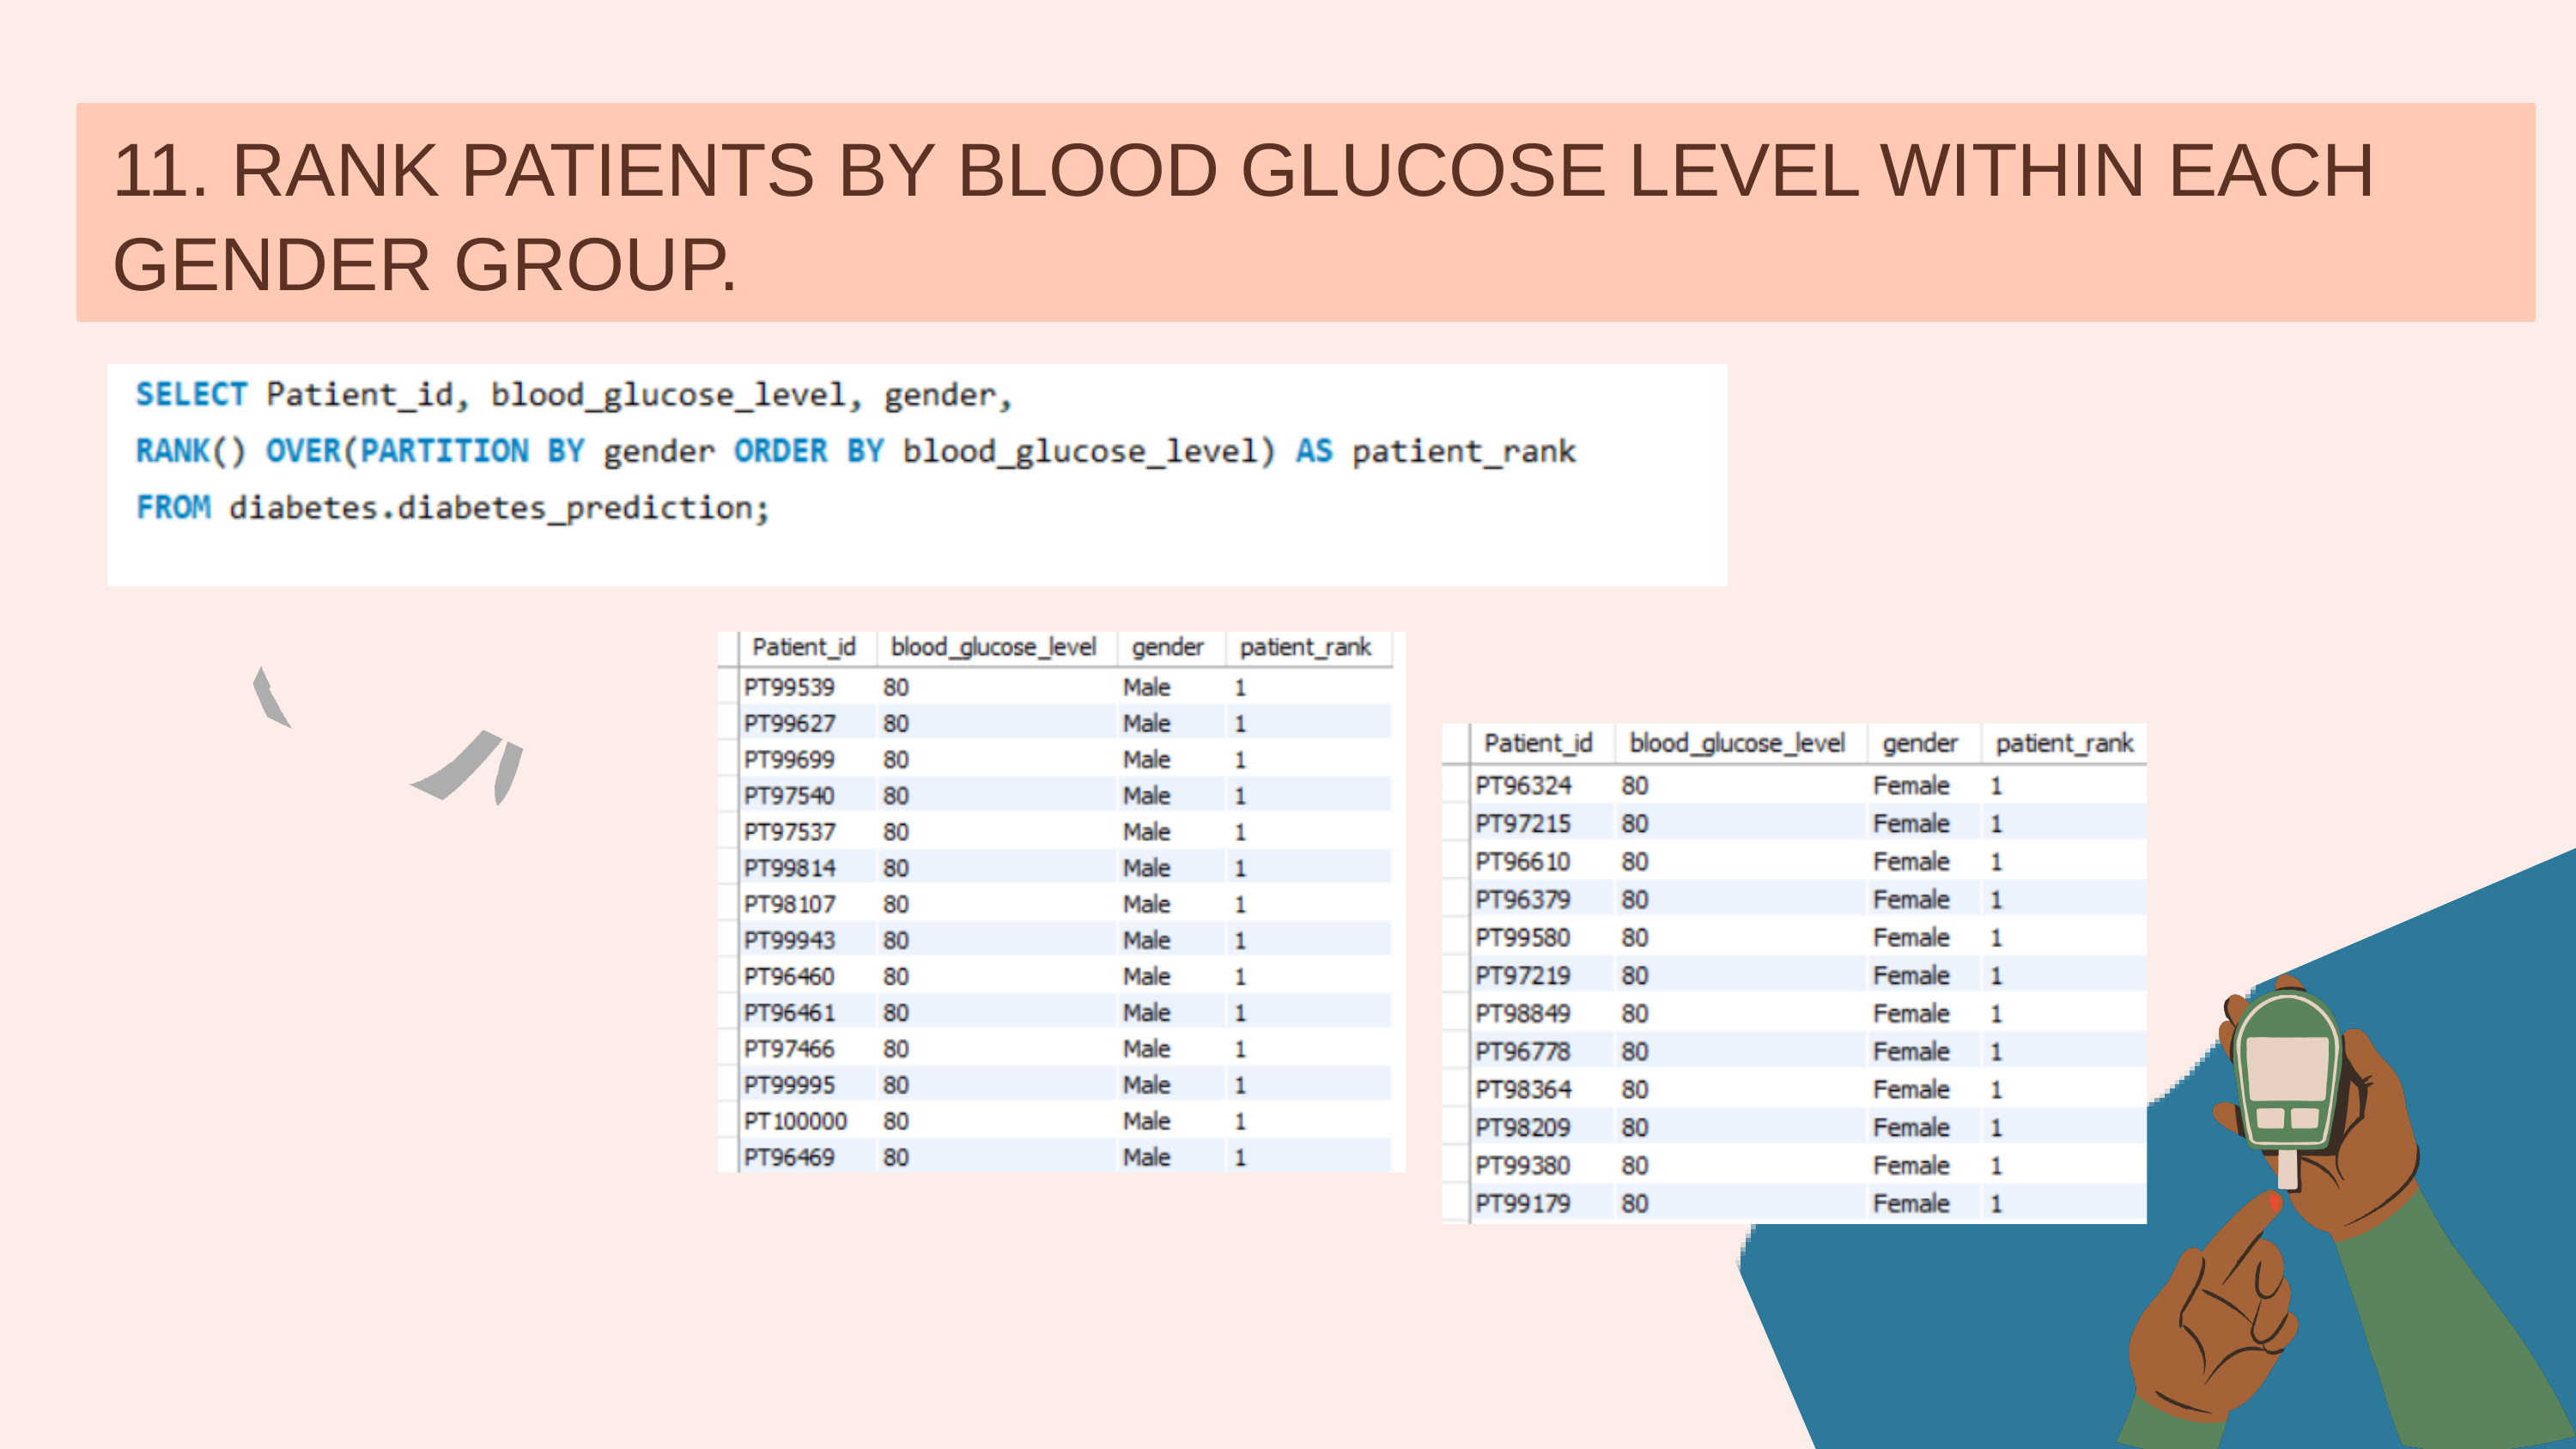

11. RANK PATIENTS BY BLOOD GLUCOSE LEVEL WITHIN EACH GENDER GROUP.